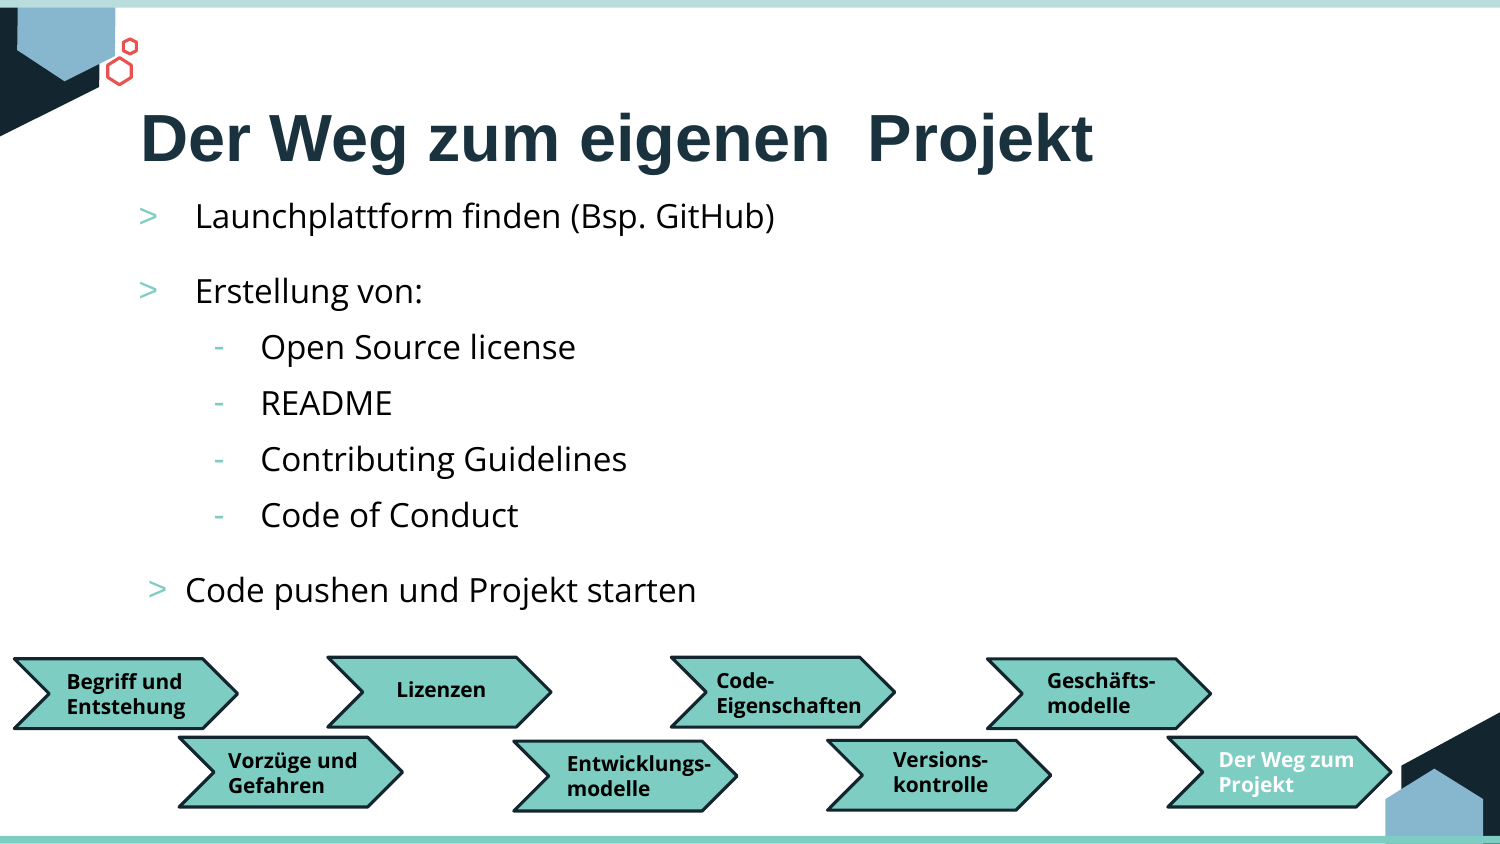

# Der Weg zum eigenen  Projekt
Launchplattform finden (Bsp. GitHub)
Erstellung von:
Open Source license
README
Contributing Guidelines
Code of Conduct
  Code pushen und Projekt starten

Code-
Eigenschaften
Geschäfts-
modelle
Begriff und Entstehung
Lizenzen

Der Weg zum
Projekt
Versions-
kontrolle
Vorzüge und Gefahren

Entwicklungs-
modelle